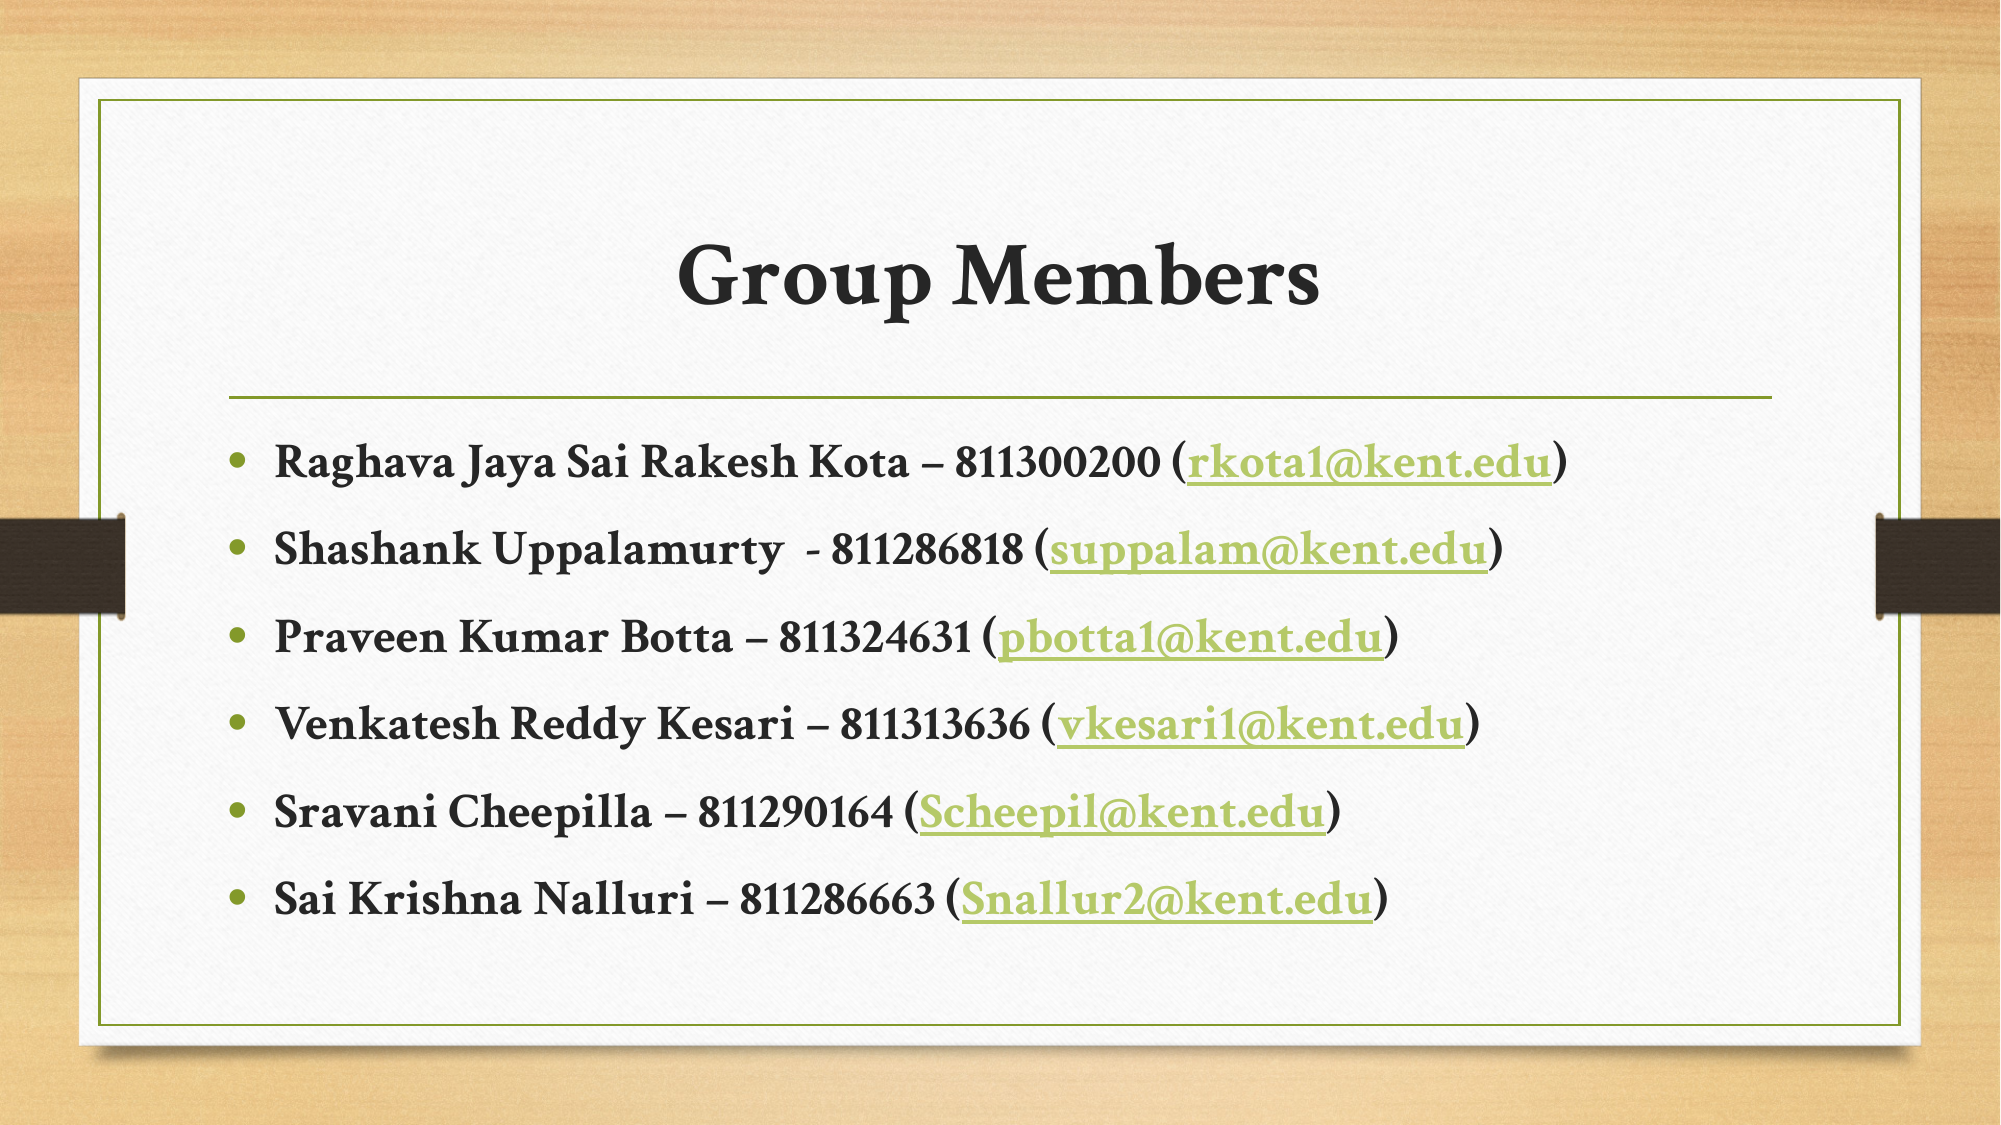

# Group Members
Raghava Jaya Sai Rakesh Kota – 811300200 (rkota1@kent.edu)
Shashank Uppalamurty  - 811286818 (suppalam@kent.edu)
Praveen Kumar Botta – 811324631 (pbotta1@kent.edu)
Venkatesh Reddy Kesari – 811313636 (vkesari1@kent.edu)
Sravani Cheepilla – 811290164 (Scheepil@kent.edu)
Sai Krishna Nalluri – 811286663 (Snallur2@kent.edu)